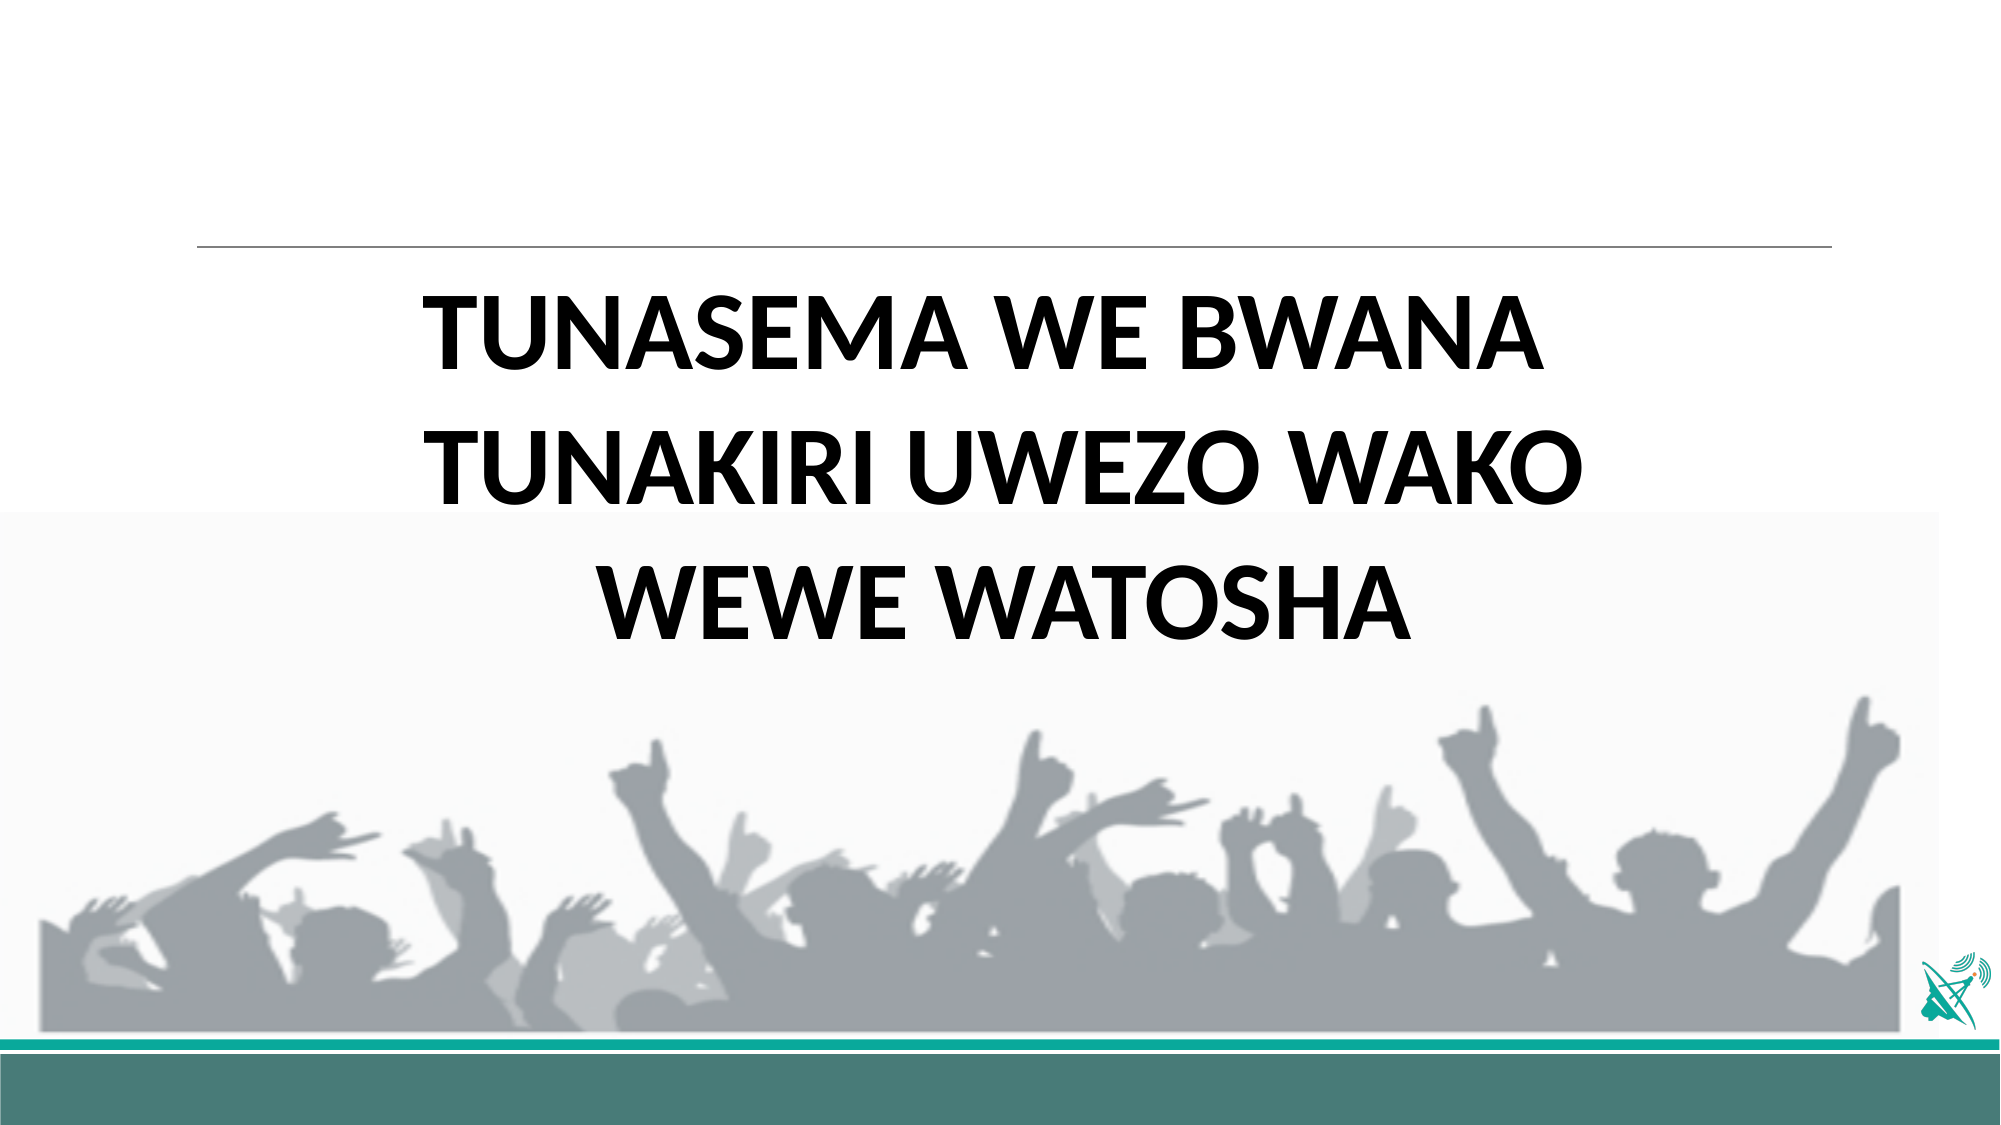

TUNASEMA WE BWANA
TUNAKIRI UWEZO WAKO
WEWE WATOSHA